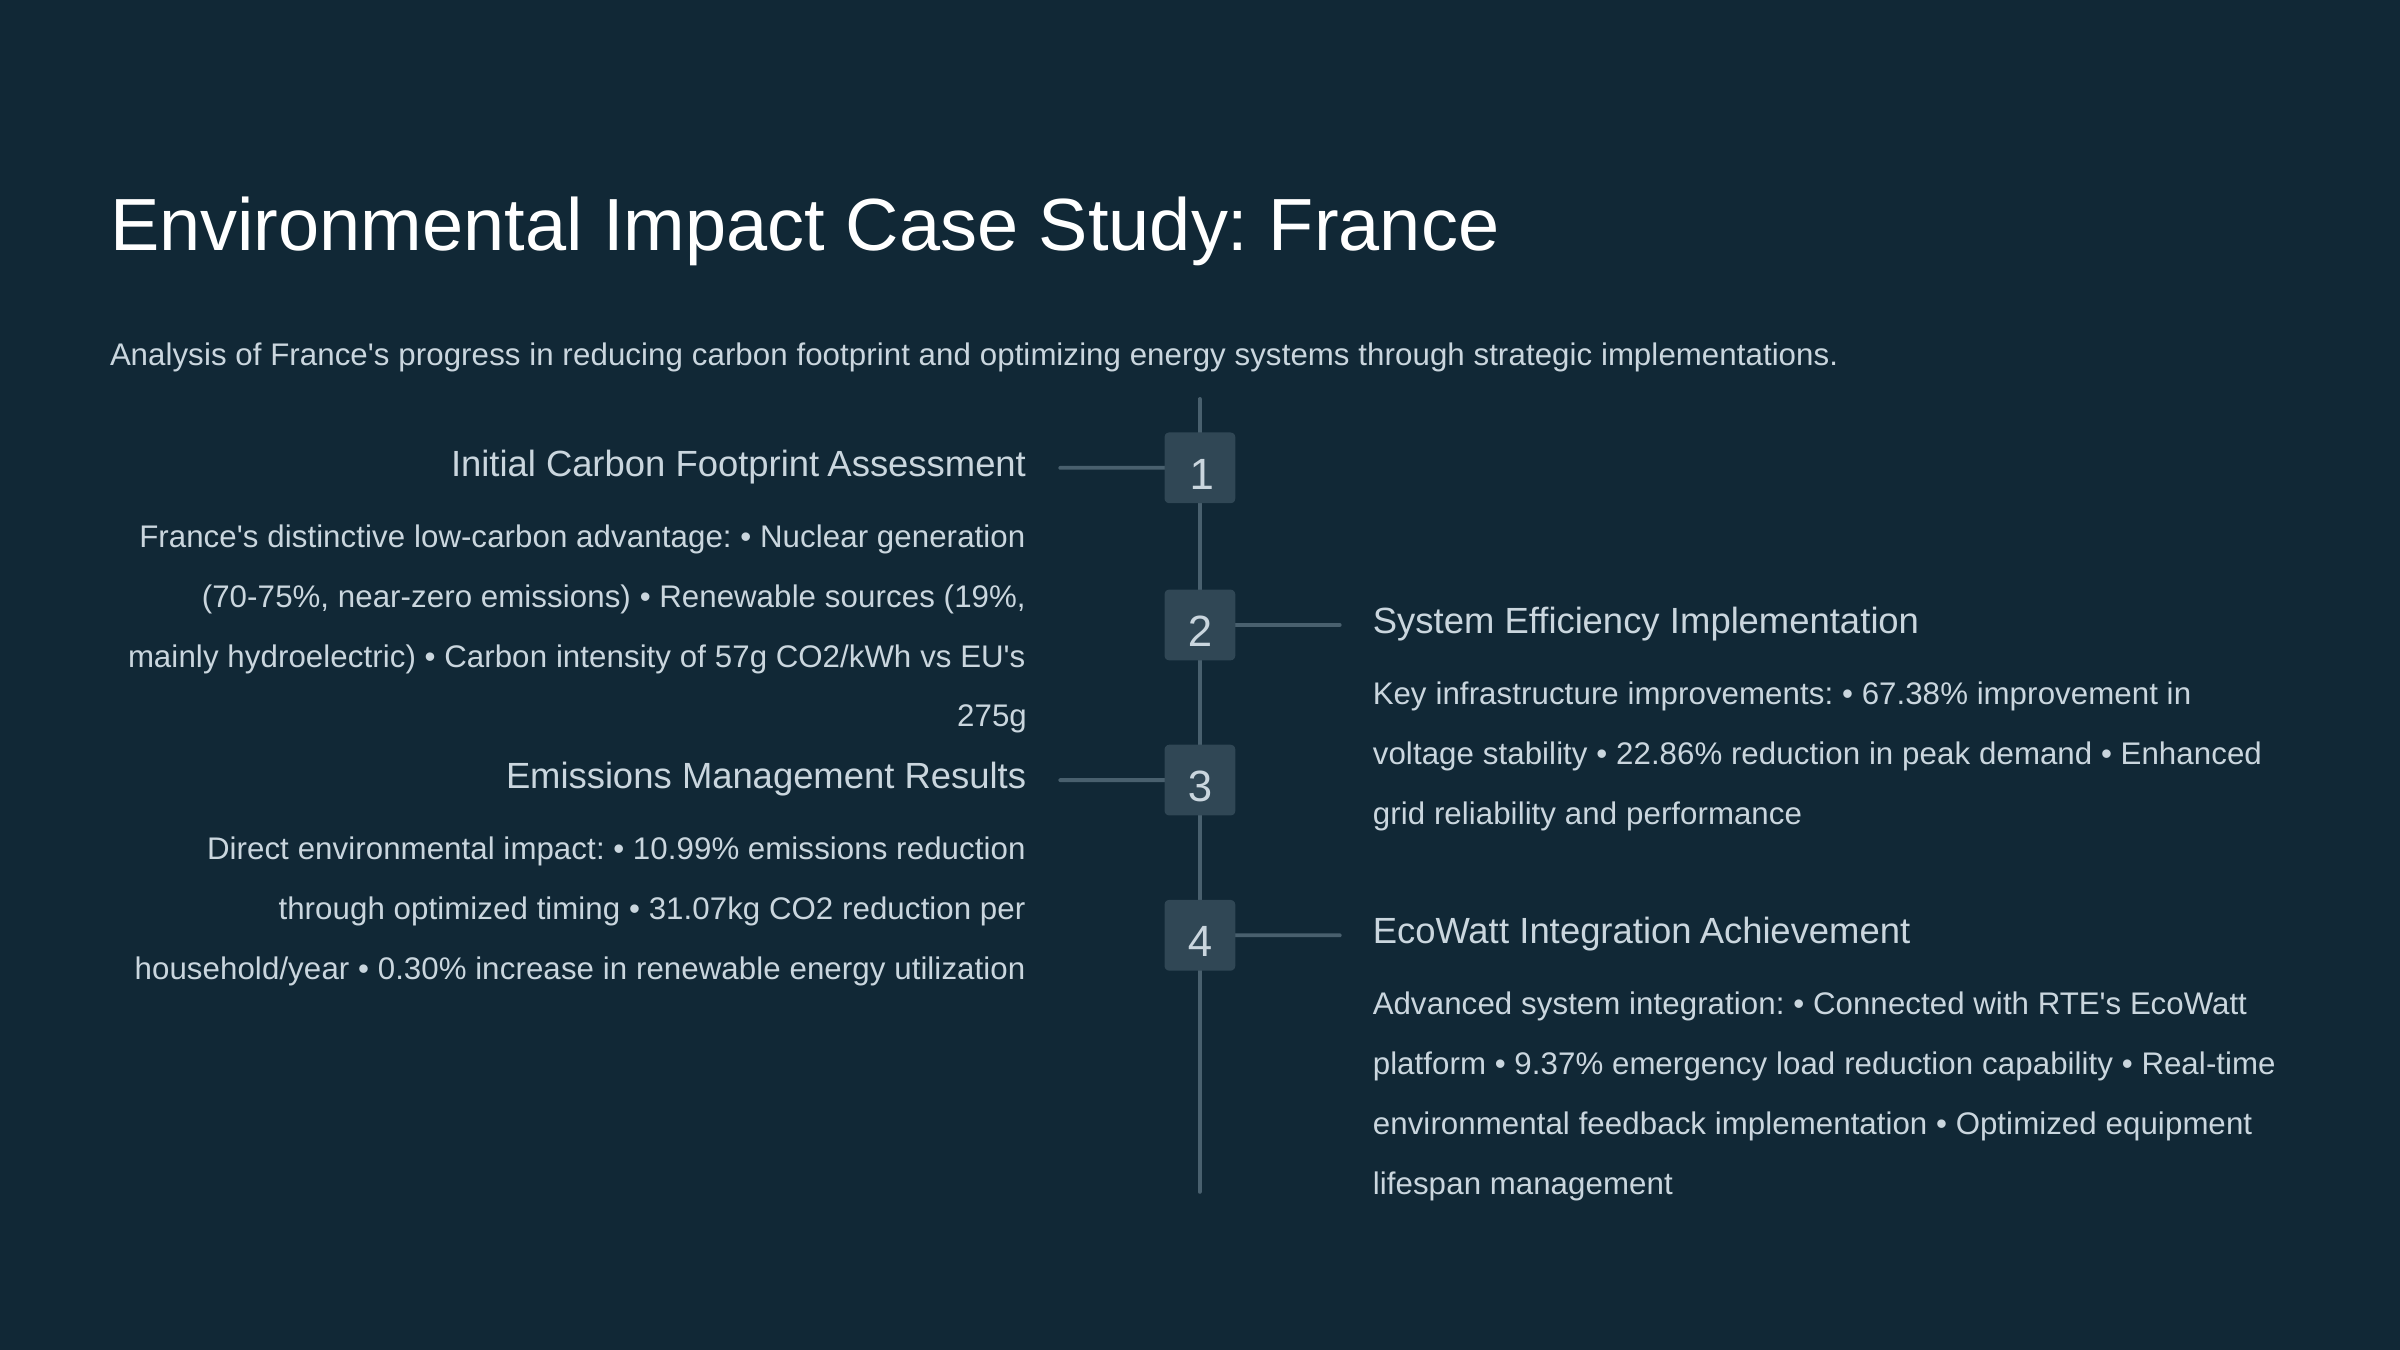

Environmental Impact Case Study: France
Analysis of France's progress in reducing carbon footprint and optimizing energy systems through strategic implementations.

Initial Carbon Footprint Assessment

1

France's distinctive low-carbon advantage: • Nuclear generation (70-75%, near-zero emissions) • Renewable sources (19%, mainly hydroelectric) • Carbon intensity of 57g CO2/kWh vs EU's 275g
System Efficiency Implementation

2

Key infrastructure improvements: • 67.38% improvement in voltage stability • 22.86% reduction in peak demand • Enhanced grid reliability and performance
Emissions Management Results

3

Direct environmental impact: • 10.99% emissions reduction through optimized timing • 31.07kg CO2 reduction per household/year • 0.30% increase in renewable energy utilization
EcoWatt Integration Achievement

4

Advanced system integration: • Connected with RTE's EcoWatt platform • 9.37% emergency load reduction capability • Real-time environmental feedback implementation • Optimized equipment lifespan management